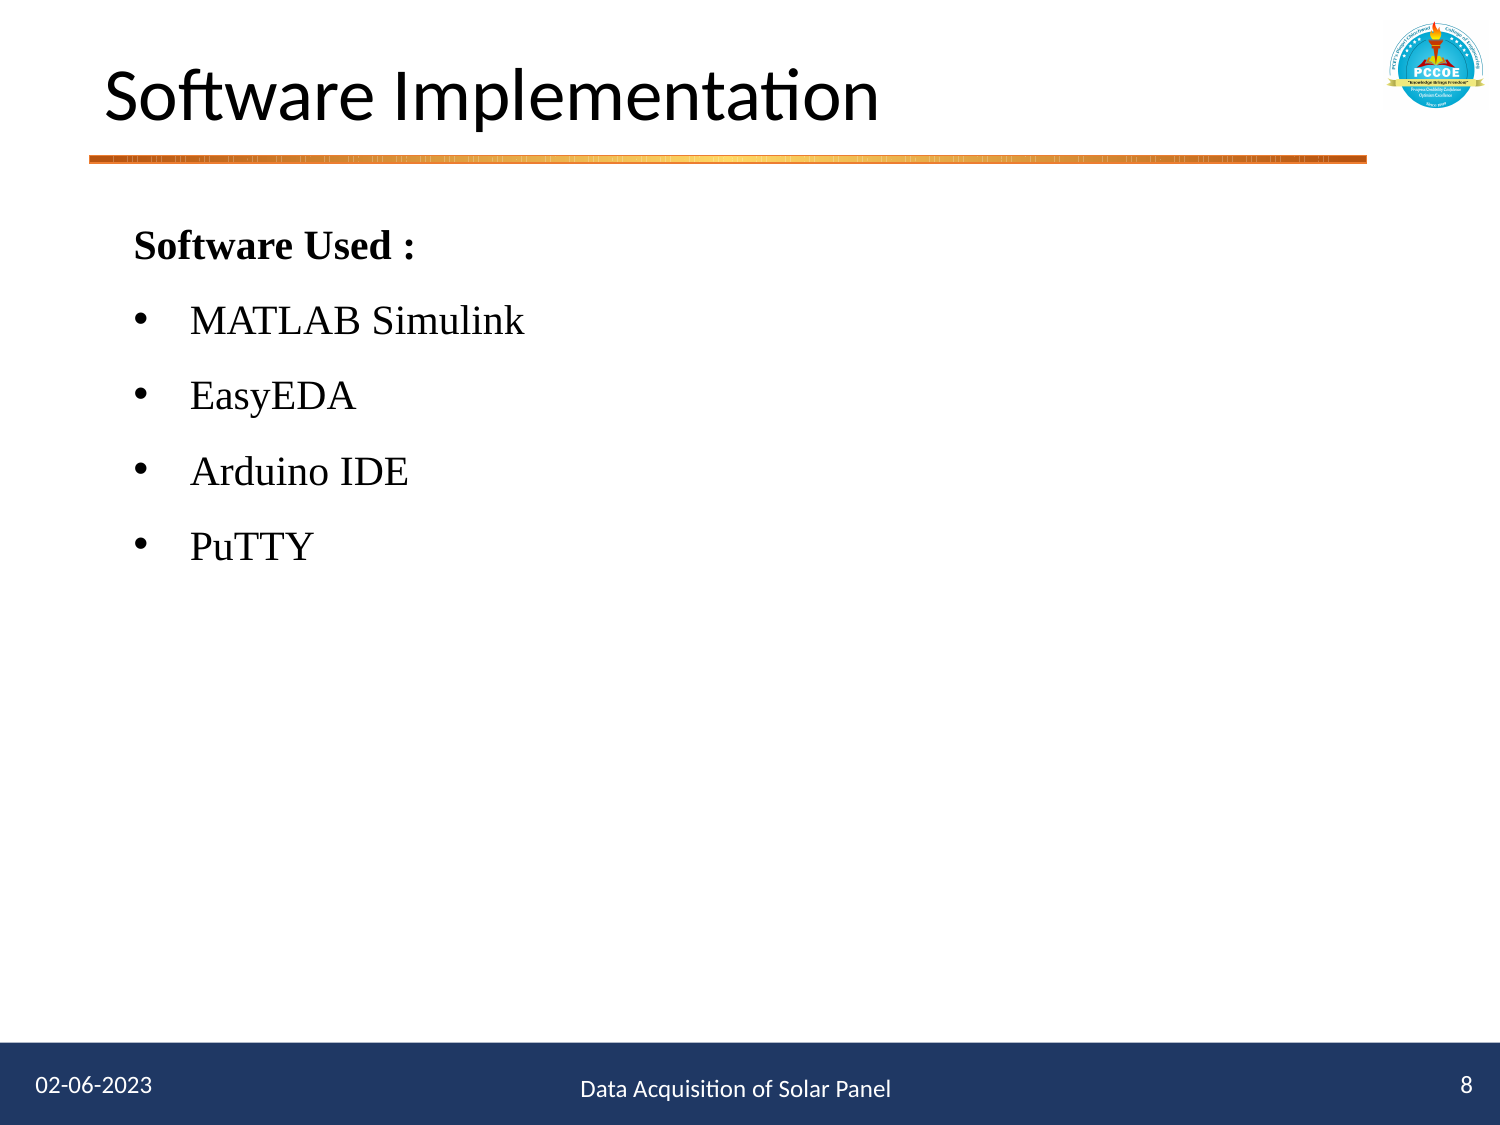

# Software Implementation
Software Used :
MATLAB Simulink
EasyEDA
Arduino IDE
PuTTY
8
02-06-2023
Data Acquisition of Solar Panel